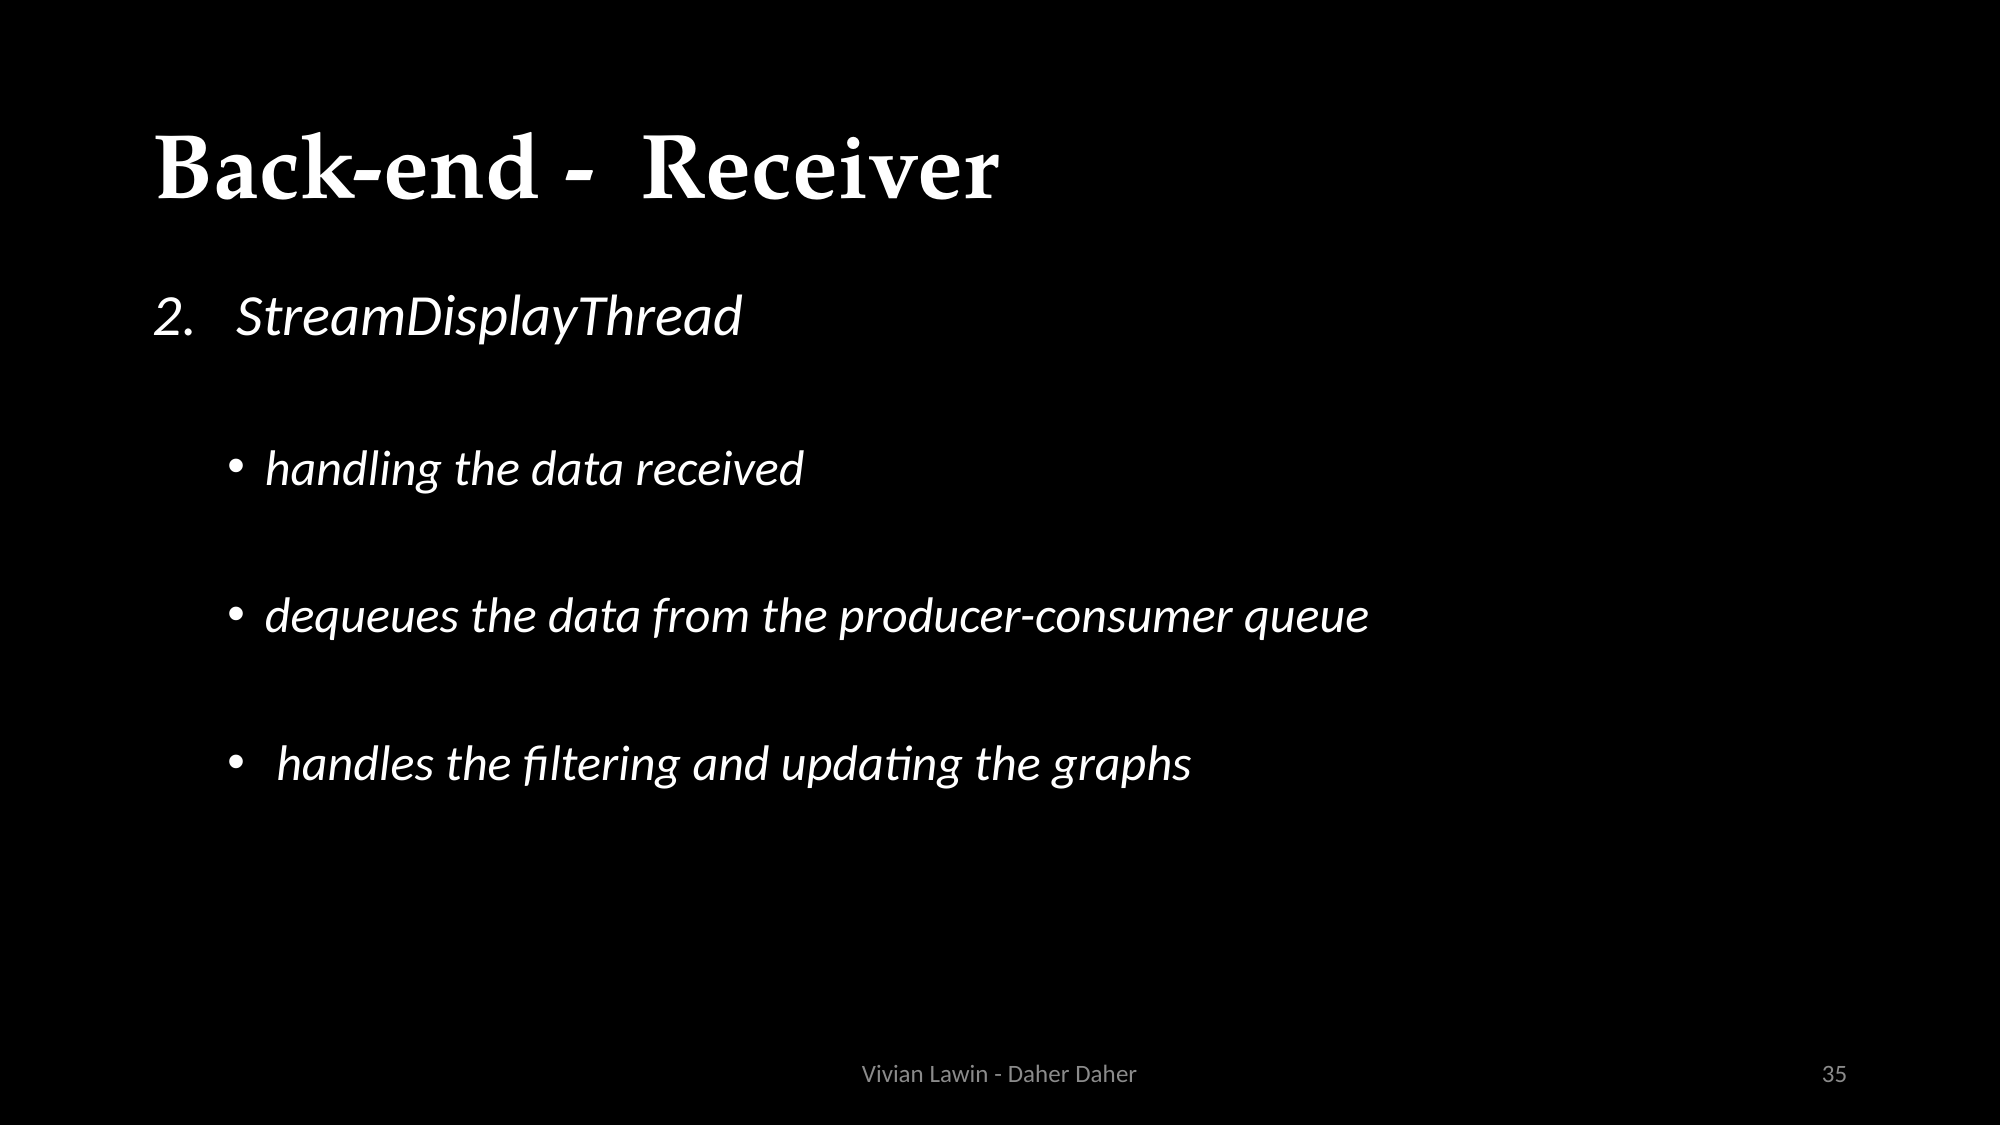

# Back-end -  Receiver
StreamDisplayThread

handling the data received

dequeues the data from the producer-consumer queue

 handles the filtering and updating the graphs
Vivian Lawin - Daher Daher
35